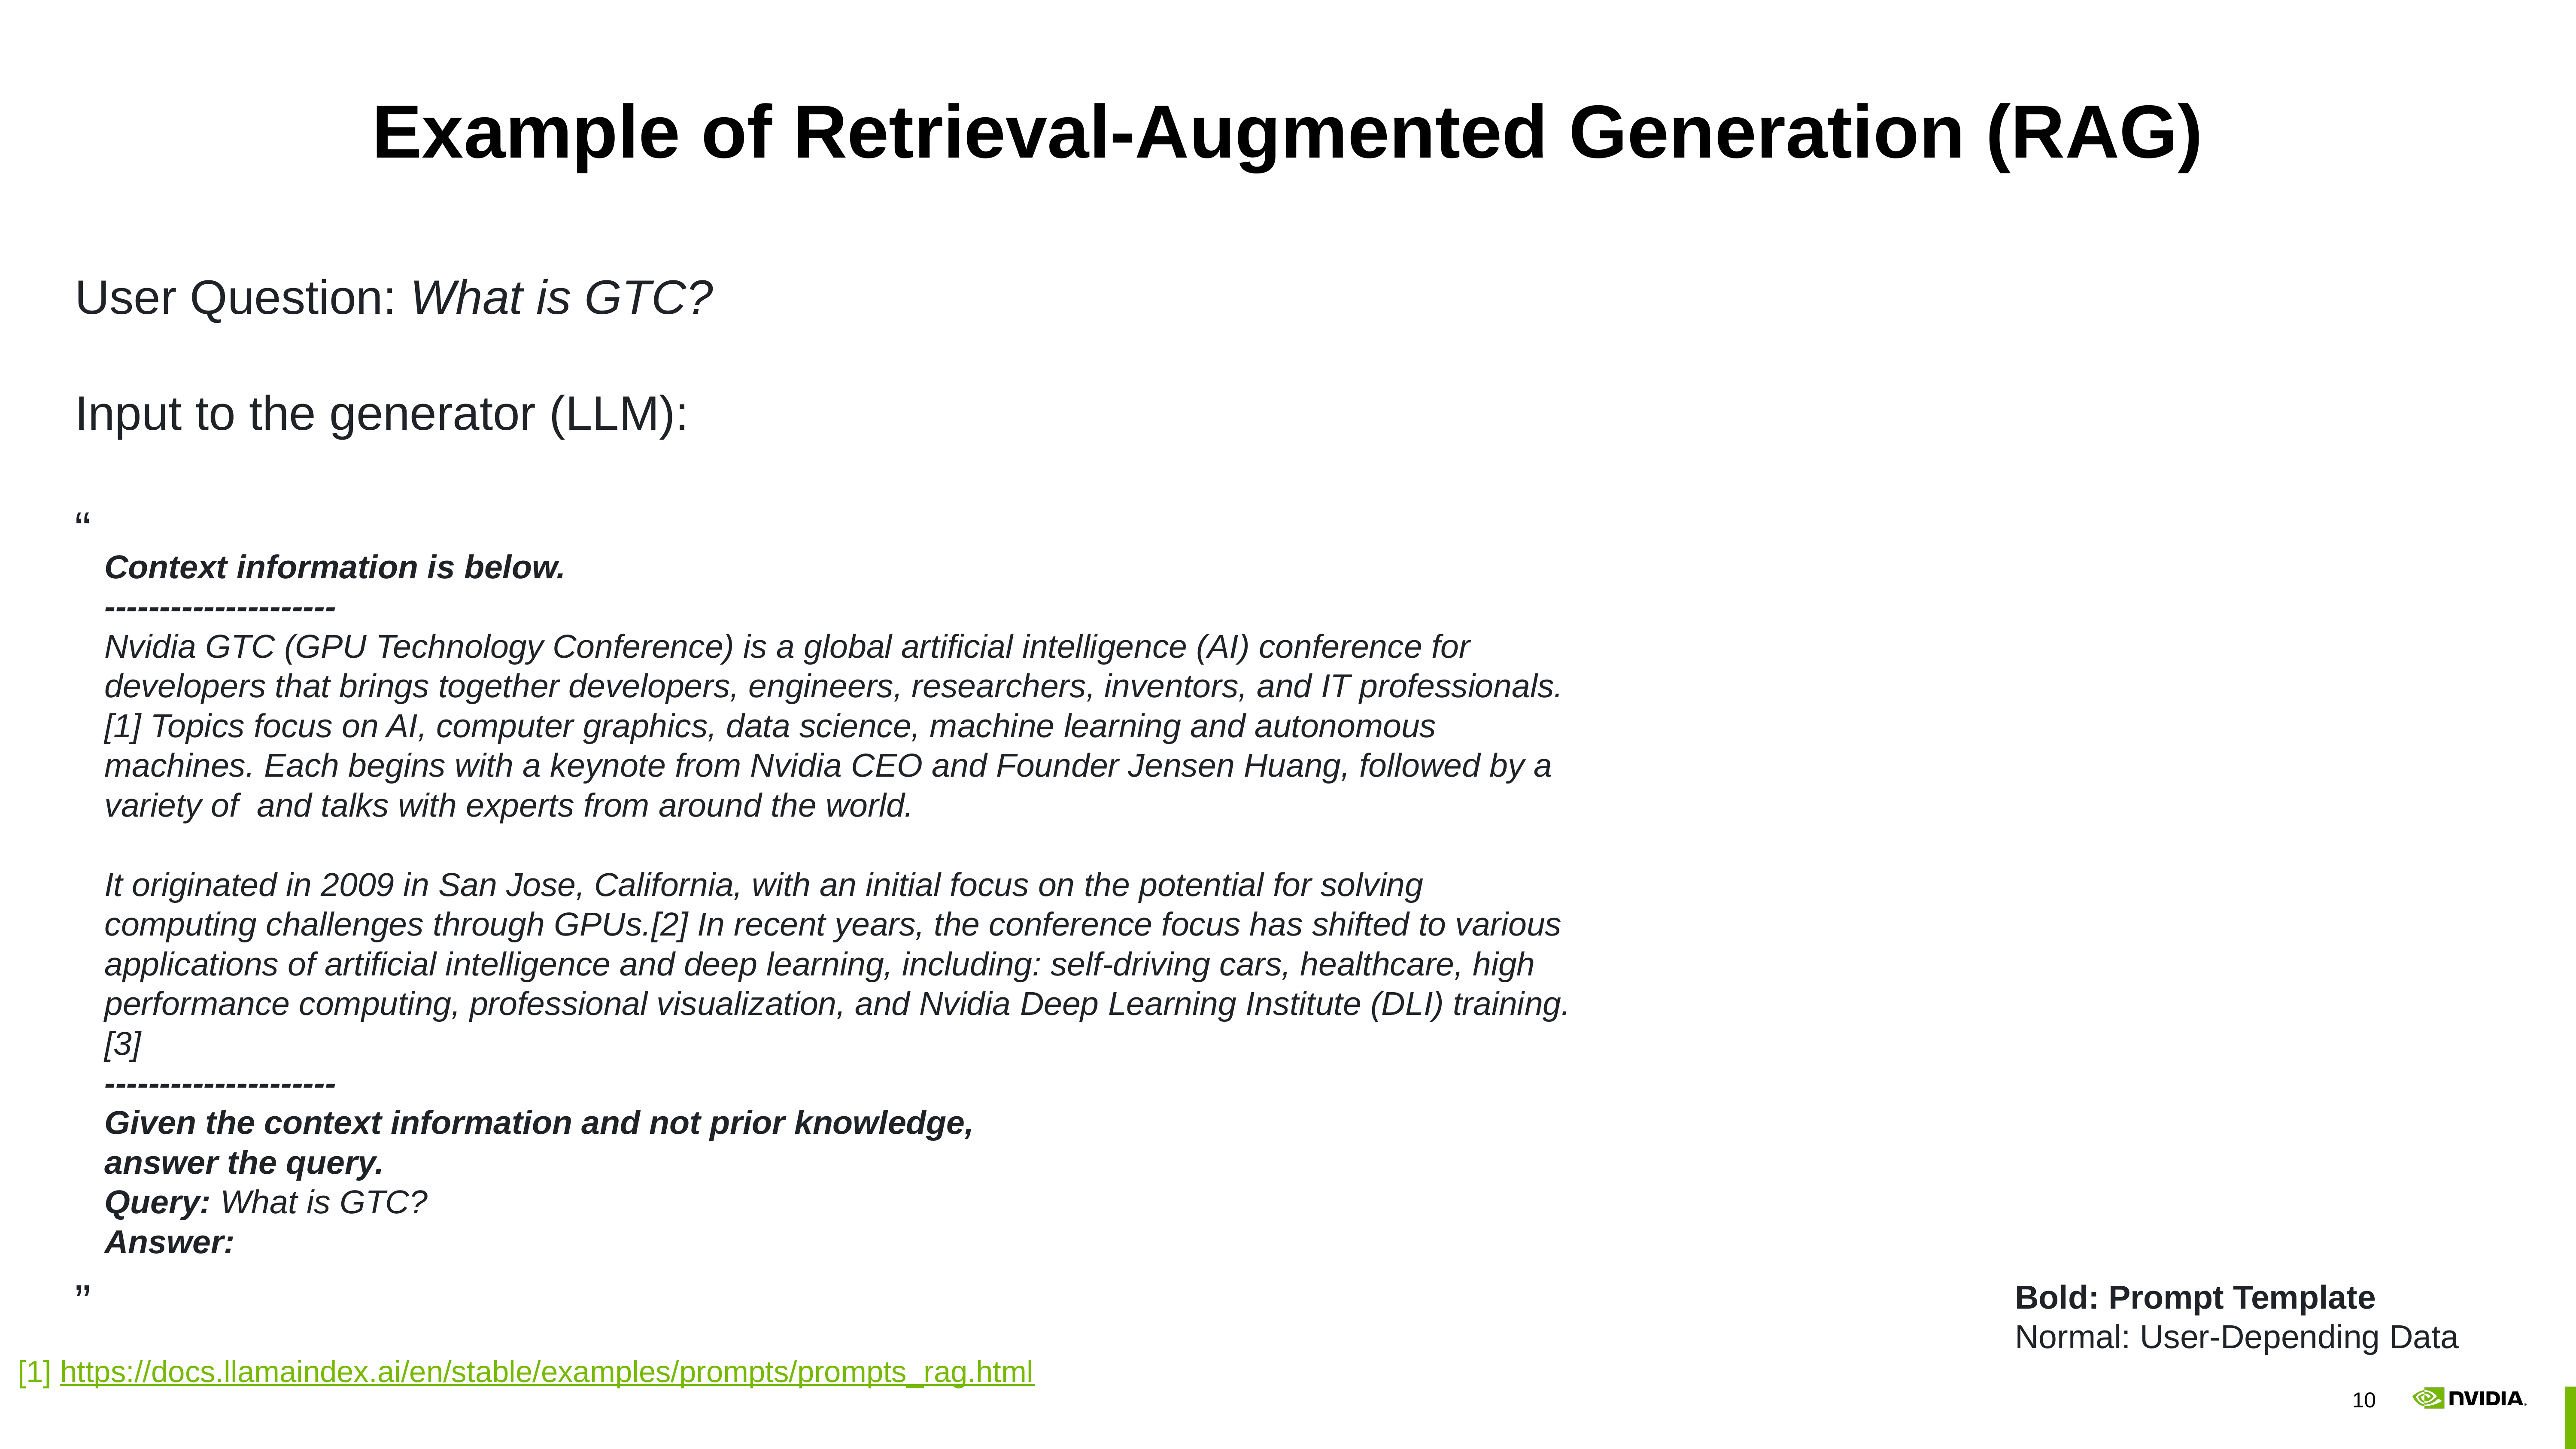

# Example of Retrieval-Augmented Generation (RAG)
User Question: What is GTC?

Input to the generator (LLM):

“
		Context information is below.
---------------------
Nvidia GTC (GPU Technology Conference) is a global artificial intelligence (AI) conference for developers that brings together developers, engineers, researchers, inventors, and IT professionals.[1] Topics focus on AI, computer graphics, data science, machine learning and autonomous machines. Each begins with a keynote from Nvidia CEO and Founder Jensen Huang, followed by a variety of  and talks with experts from around the world.

It originated in 2009 in San Jose, California, with an initial focus on the potential for solving computing challenges through GPUs.[2] In recent years, the conference focus has shifted to various applications of artificial intelligence and deep learning, including: self-driving cars, healthcare, high performance computing, professional visualization, and Nvidia Deep Learning Institute (DLI) training.[3]
---------------------
Given the context information and not prior knowledge,
   answer the query.
Query: What is GTC?
Answer:
”

Context information is below.
---------------------
Nvidia GTC (GPU Technology Conference) is a global artificial intelligence (AI) conference for developers that brings together developers, engineers, researchers, inventors, and IT professionals.[1] Topics focus on AI, computer graphics, data science, machine learning and autonomous machines. Each begins with a keynote from Nvidia CEO and Founder Jensen Huang, followed by a variety of  and talks with experts from around the world.

It originated in 2009 in San Jose, California, with an initial focus on the potential for solving computing challenges through GPUs.[2] In recent years, the conference focus has shifted to various applications of artificial intelligence and deep learning, including: self-driving cars, healthcare, high performance computing, professional visualization, and Nvidia Deep Learning Institute (DLI) training.[3]
---------------------
Given the context information and not prior knowledge,
answer the query.
Query: What is GTC?
Answer:

Bold: Prompt Template
Normal: User-Depending Data
[1] https://docs.llamaindex.ai/en/stable/examples/prompts/prompts_rag.html